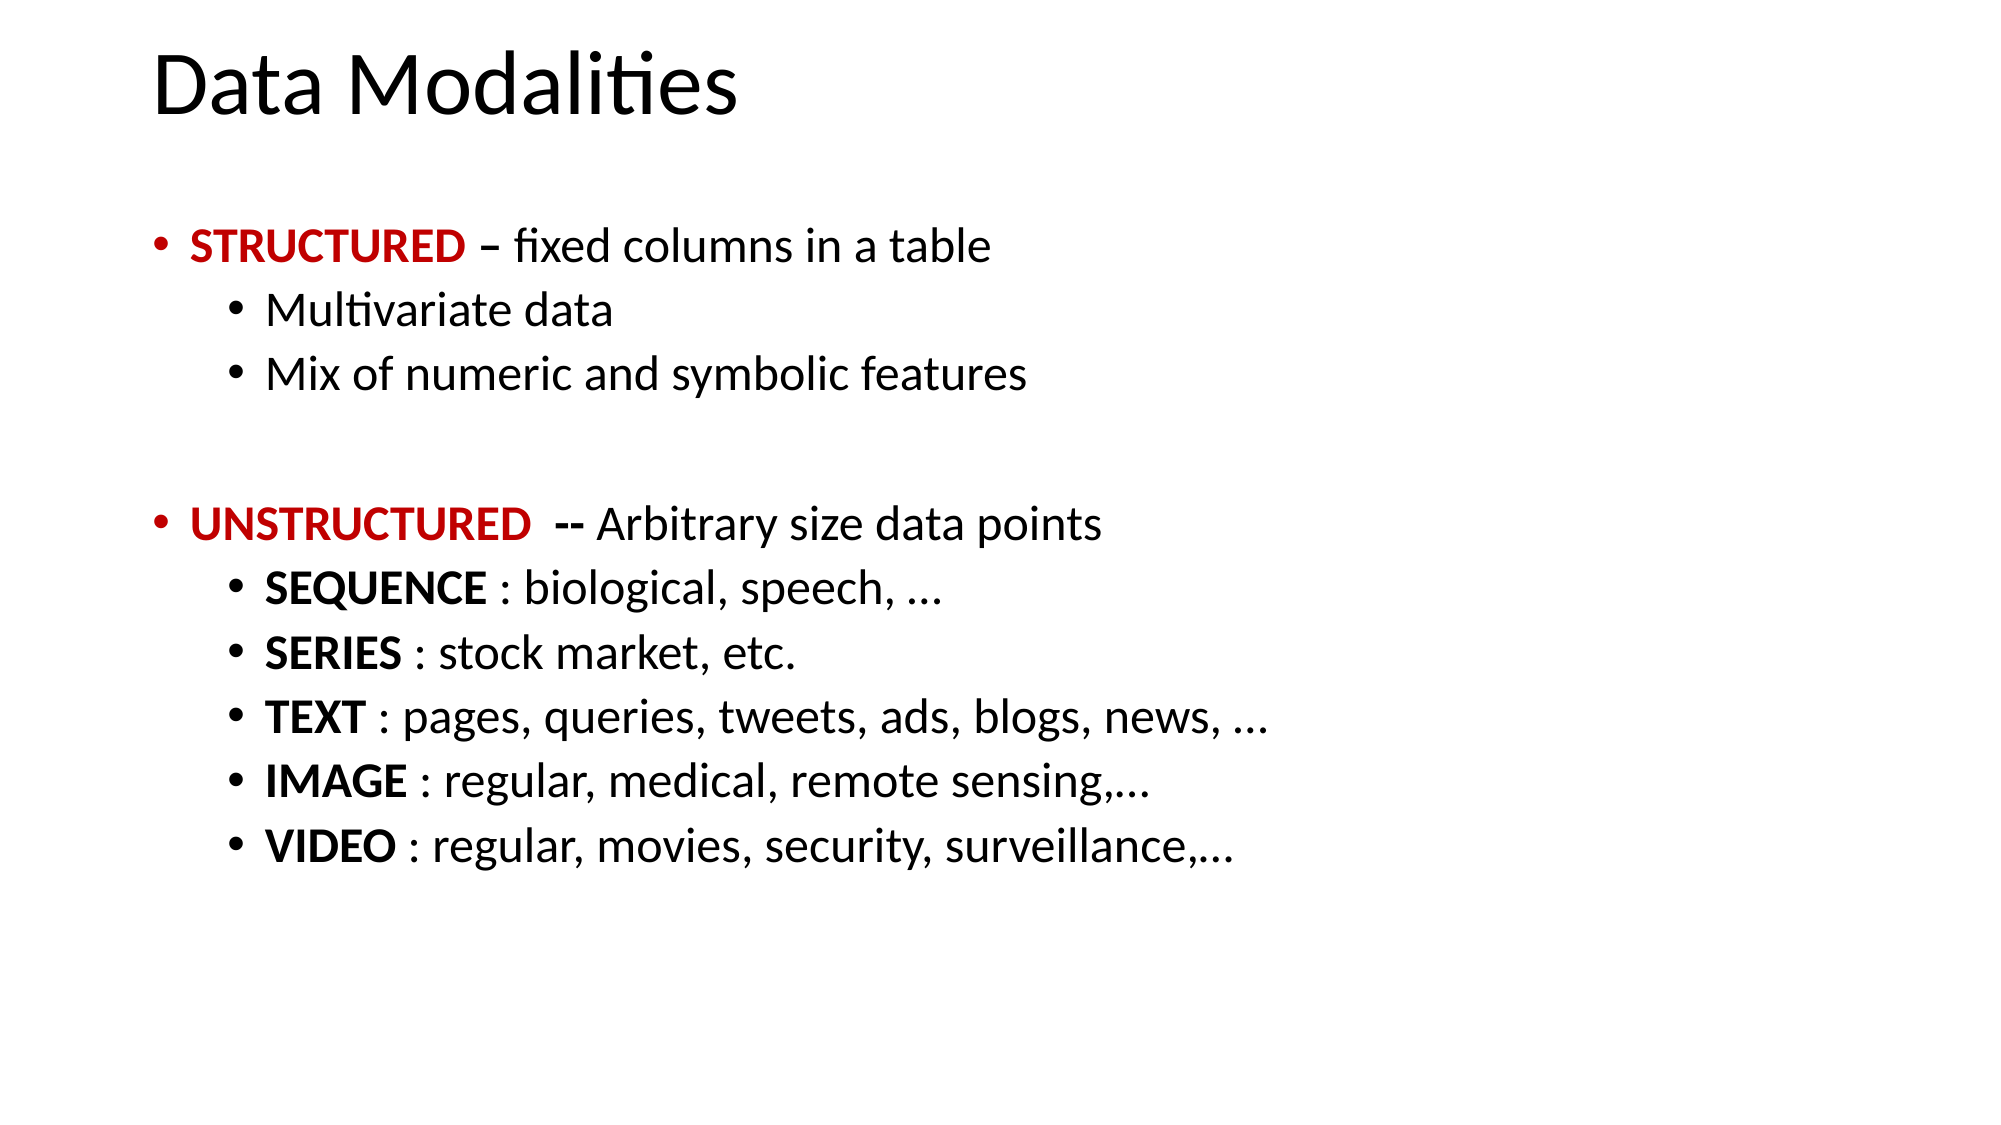

# Data Modalities
STRUCTURED – fixed columns in a table
Multivariate data
Mix of numeric and symbolic features

UNSTRUCTURED  -- Arbitrary size data points
SEQUENCE : biological, speech, …
SERIES : stock market, etc.
TEXT : pages, queries, tweets, ads, blogs, news, …
IMAGE : regular, medical, remote sensing,…
VIDEO : regular, movies, security, surveillance,…